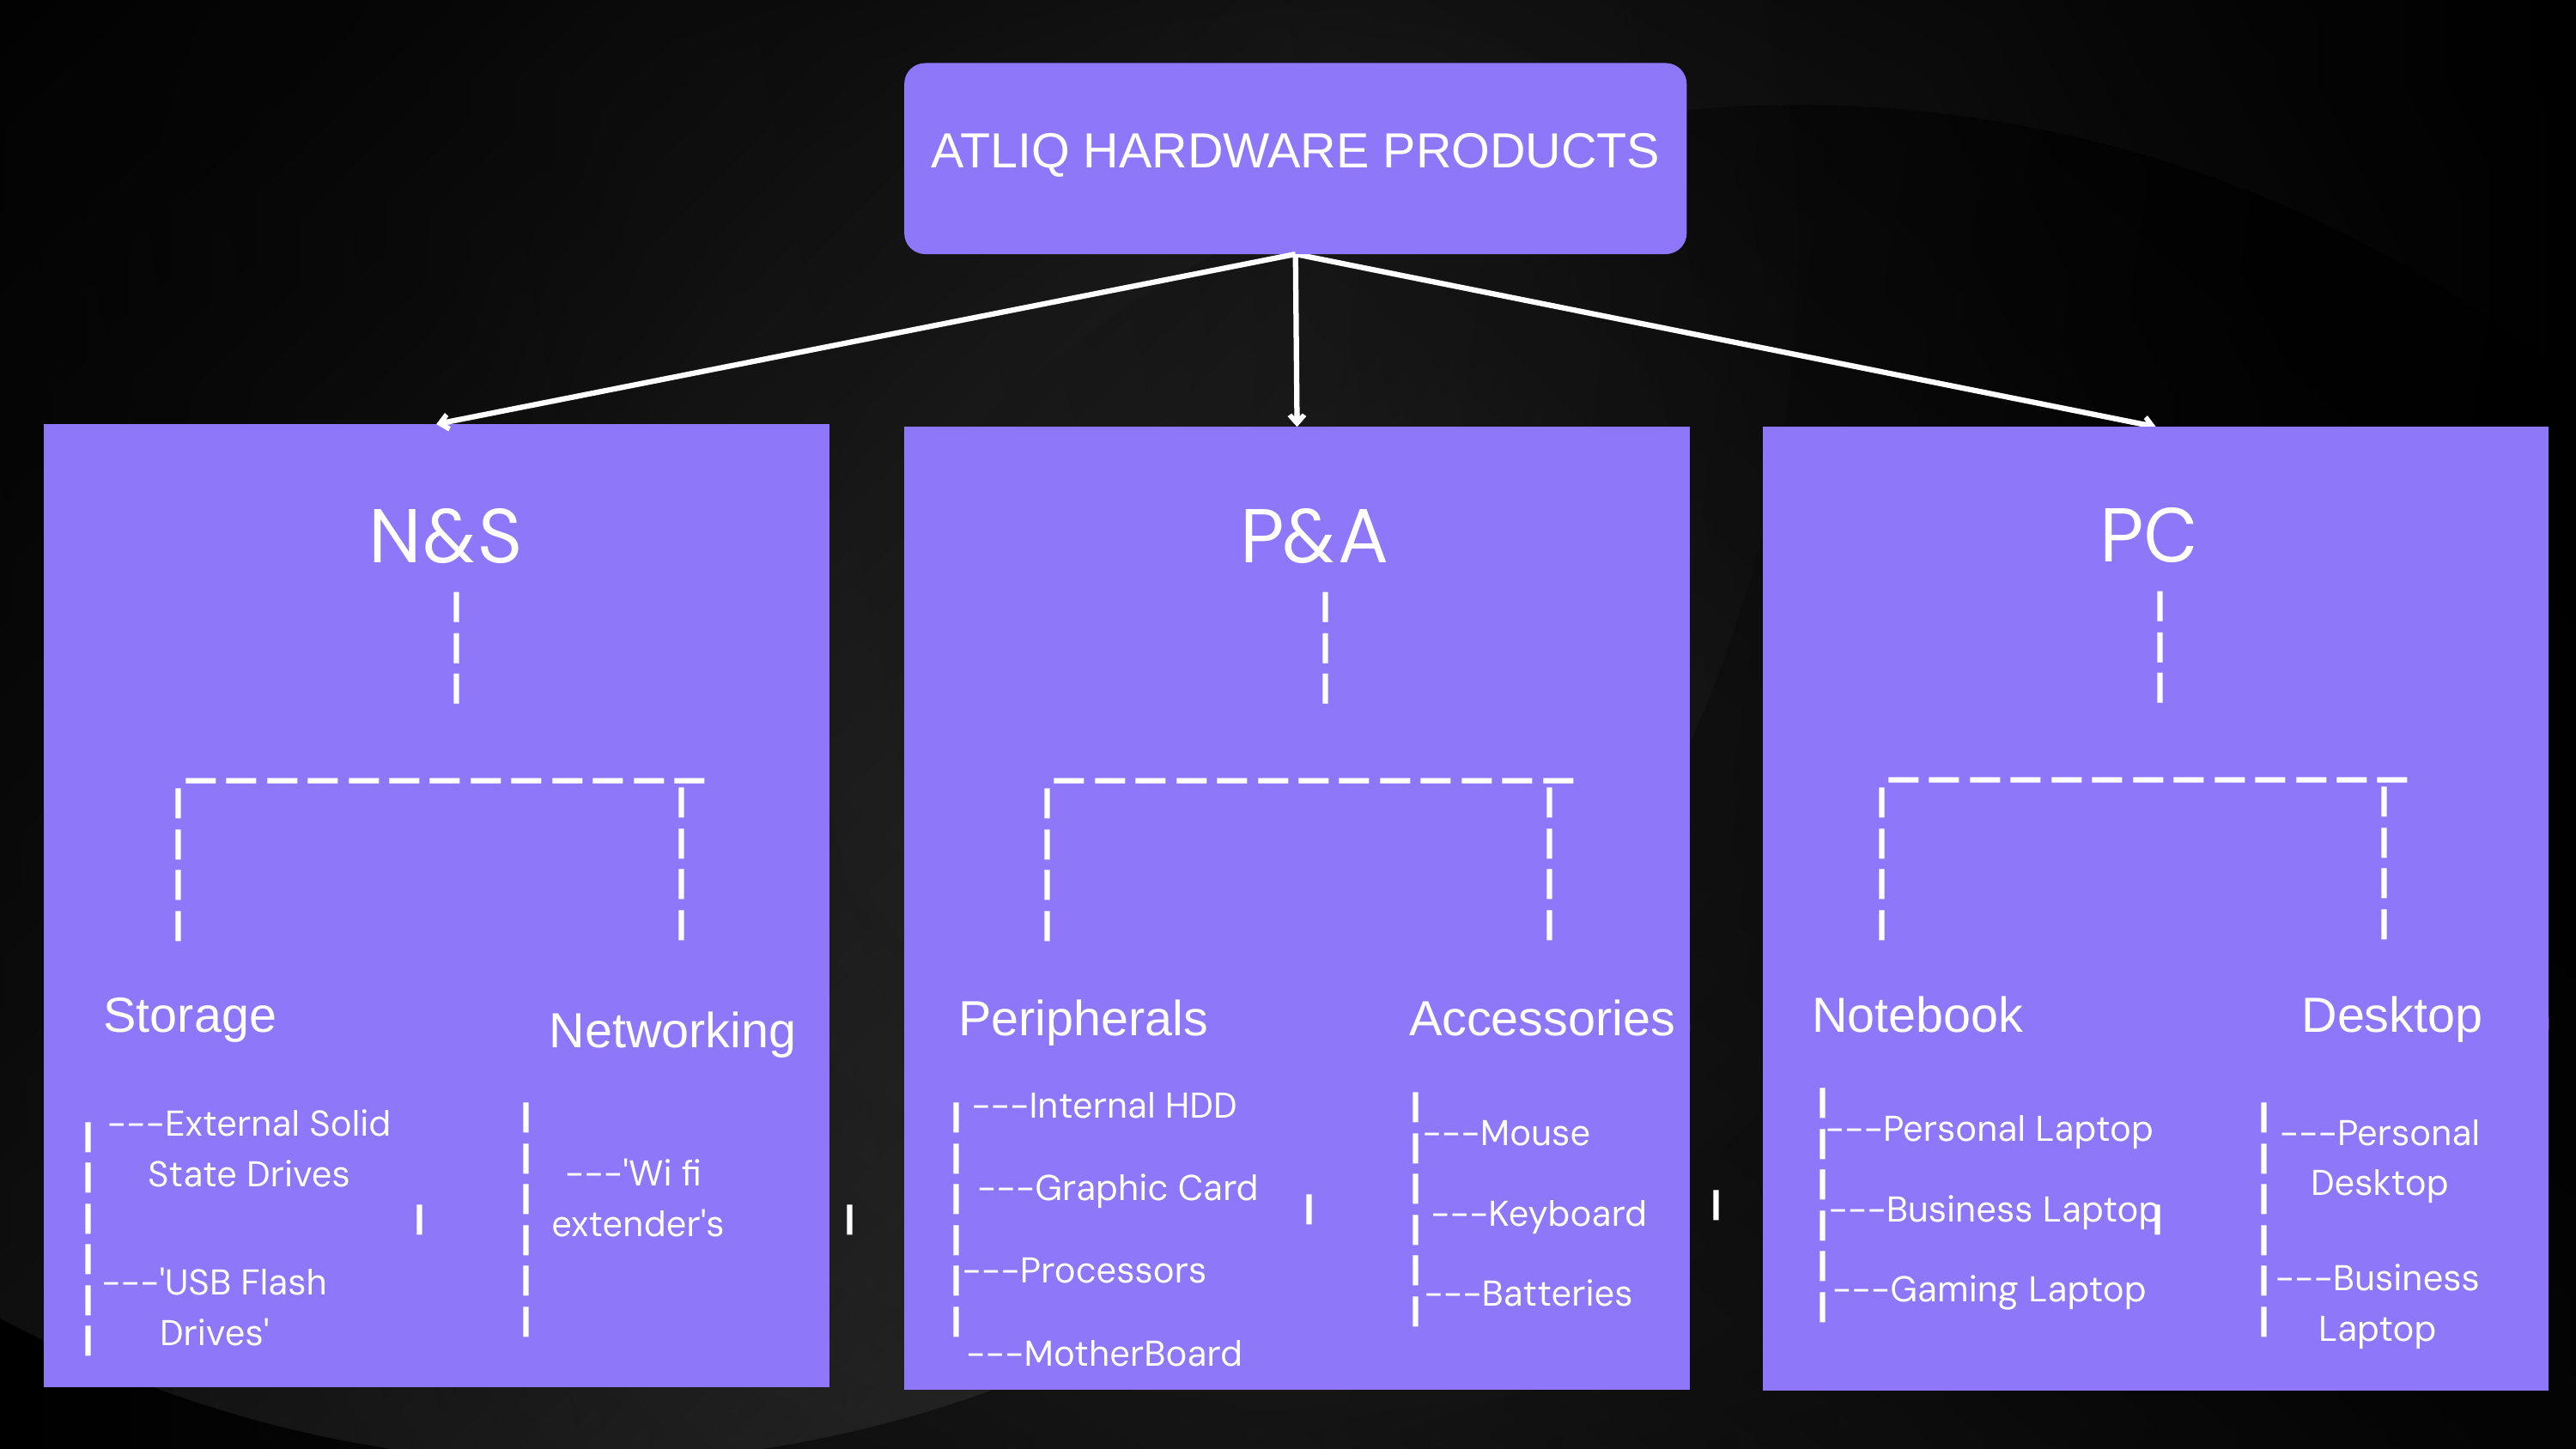

ATLIQ HARDWARE PRODUCTS

PC
N&S
P&A
---
---
---
-------------
-------------
-------------
----
----
----
----
----
----

Storage

Notebook

Desktop

Peripherals

Accessories

Networking
---Internal HDD
---External Solid State Drives
---Personal Laptop
---Mouse
---Personal Desktop
--------
---'Wi fi  extender's
-------
---Graphic Card
-------
-------
-------
-------
---Business Laptop
---Keyboard
---Processors
---Business Laptop
---'USB Flash Drives'
---Gaming Laptop
---Batteries
---MotherBoard